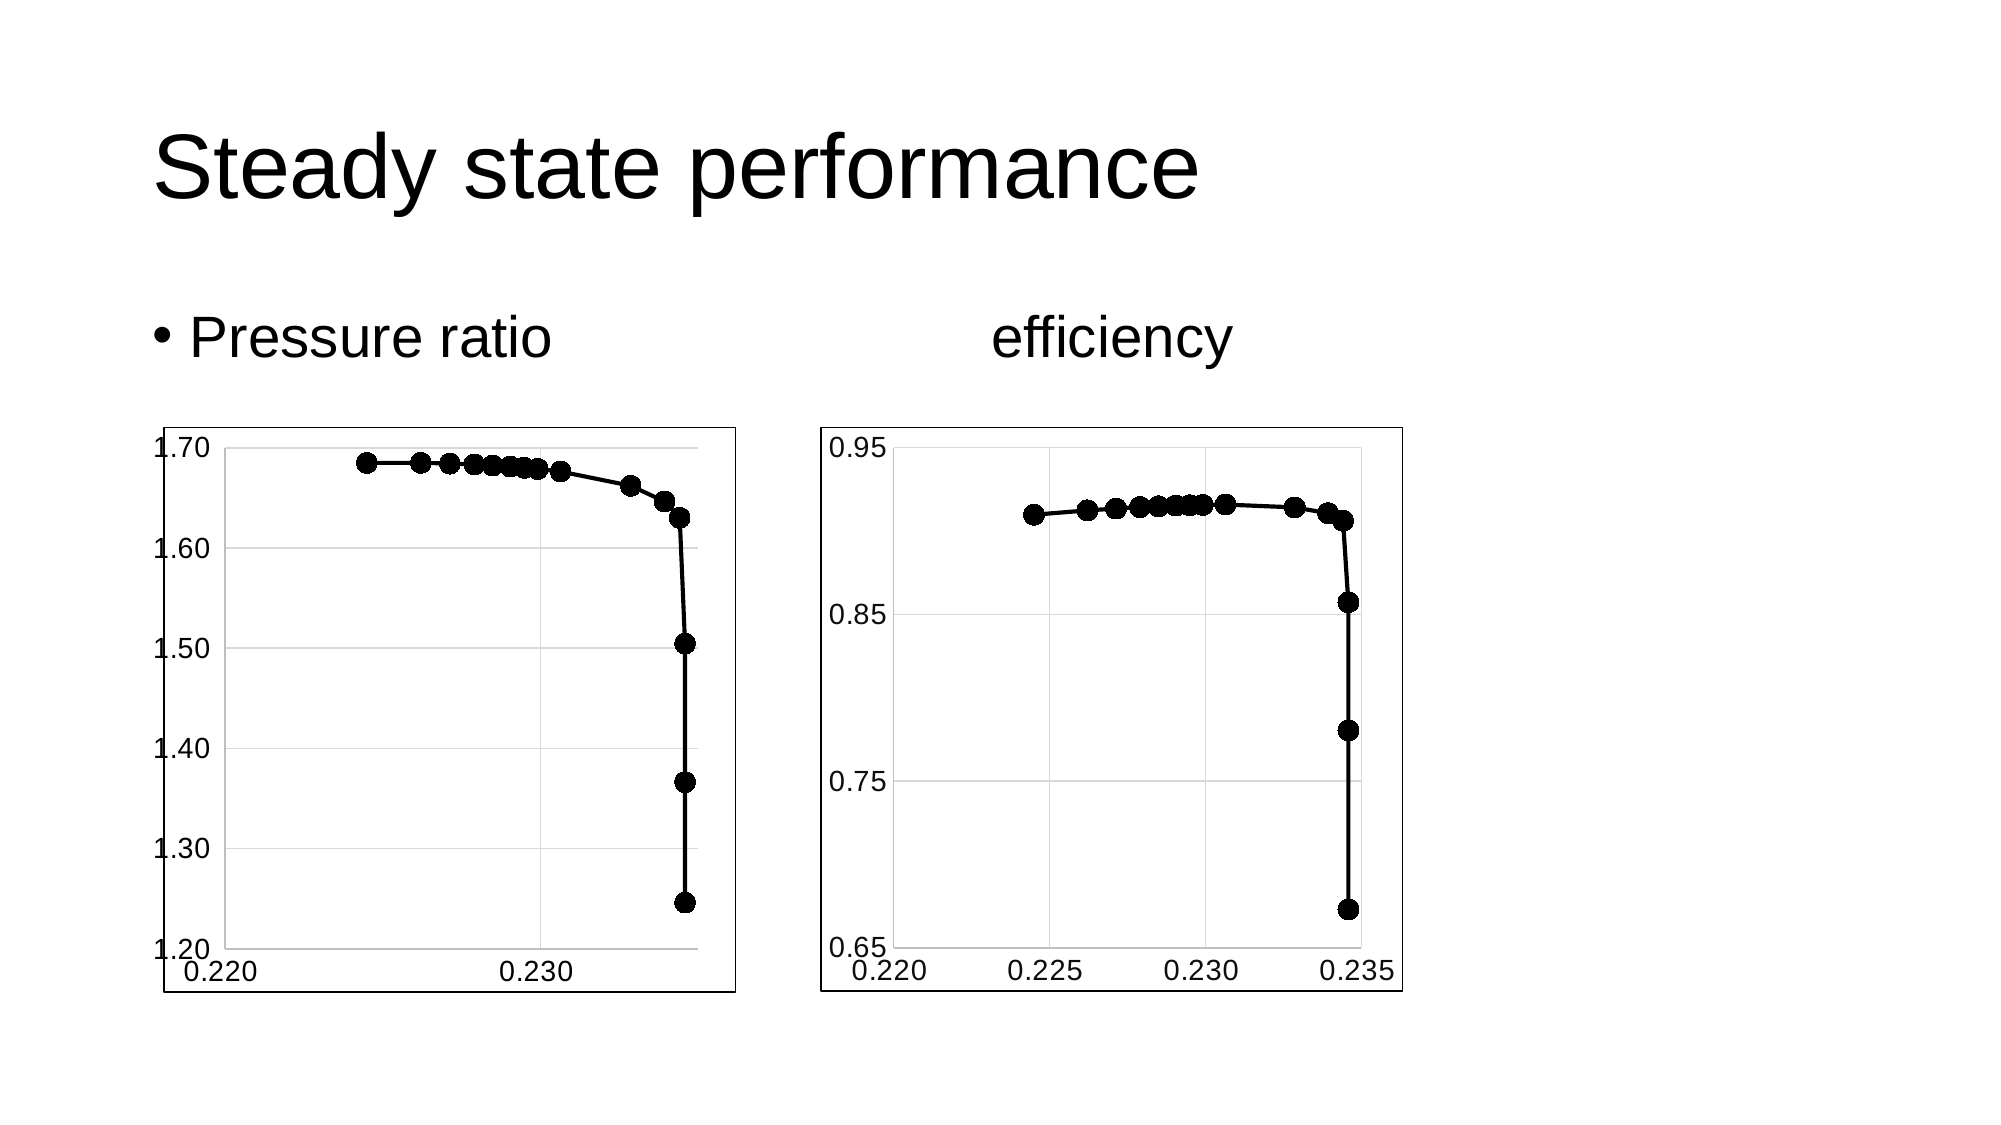

# Steady state performance
Pressure ratio                           efficiency

### Chart

| Category | NutsCFD-coarse |
|---|---|

### Chart

| Category | NutsCFD-coarse |
|---|---|